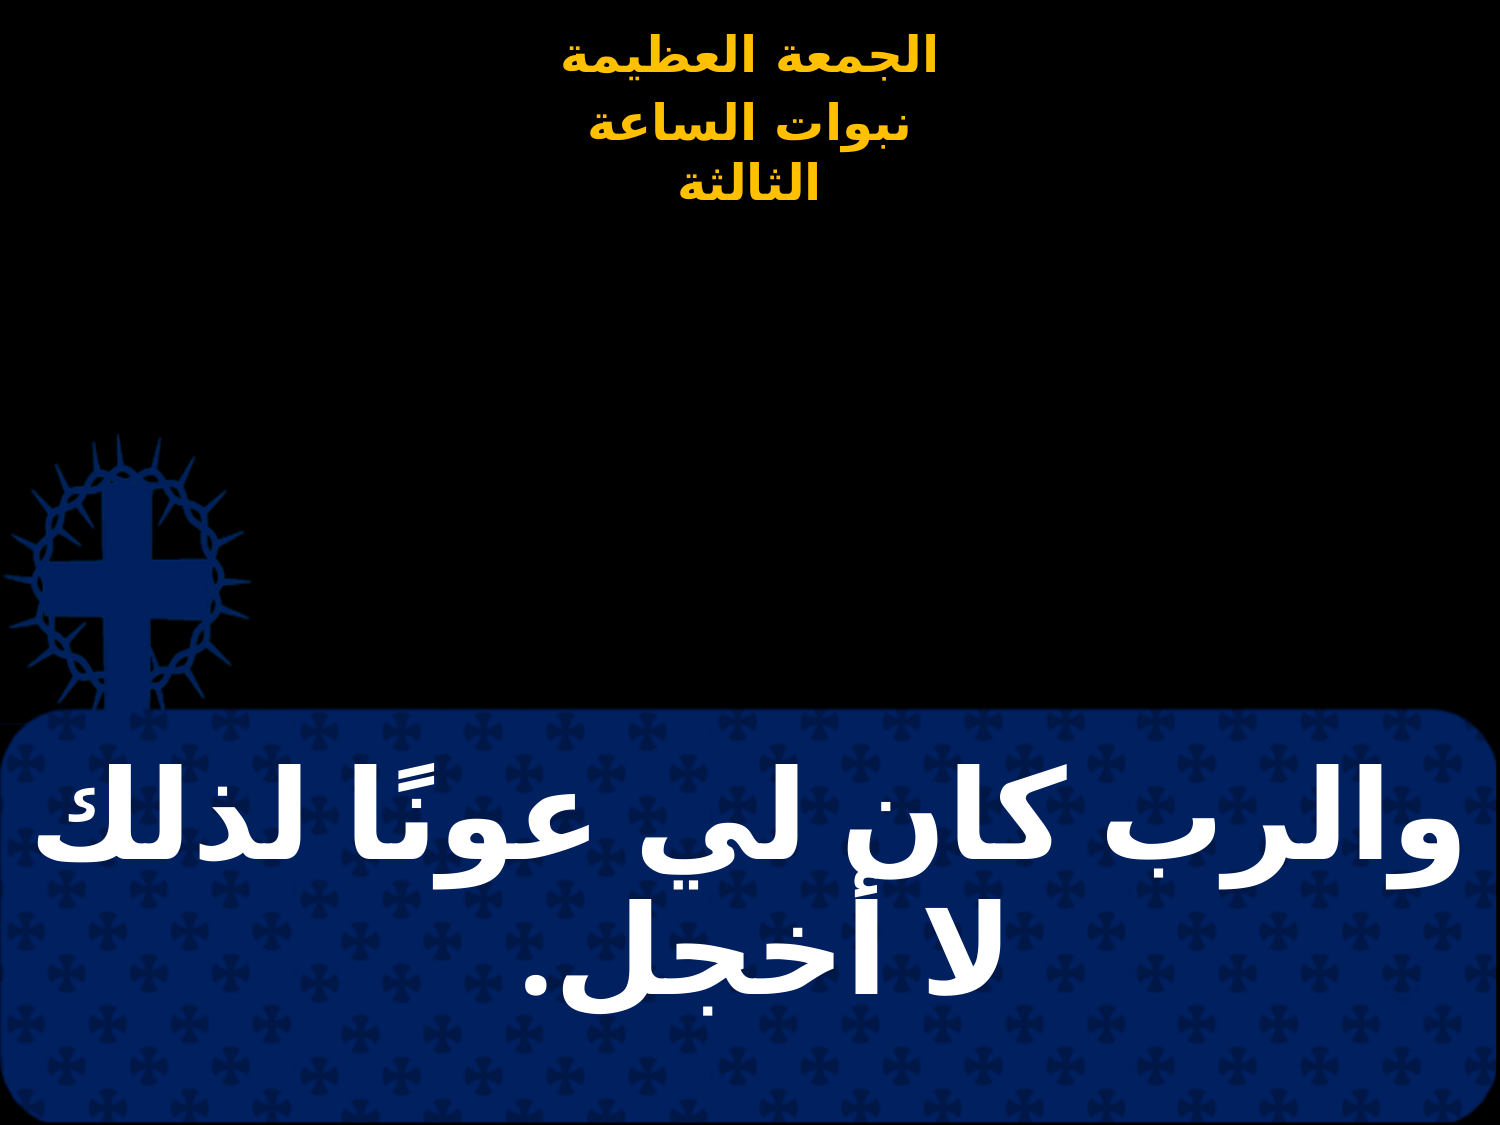

# والرب كان لي عونًا لذلك لا أخجل.